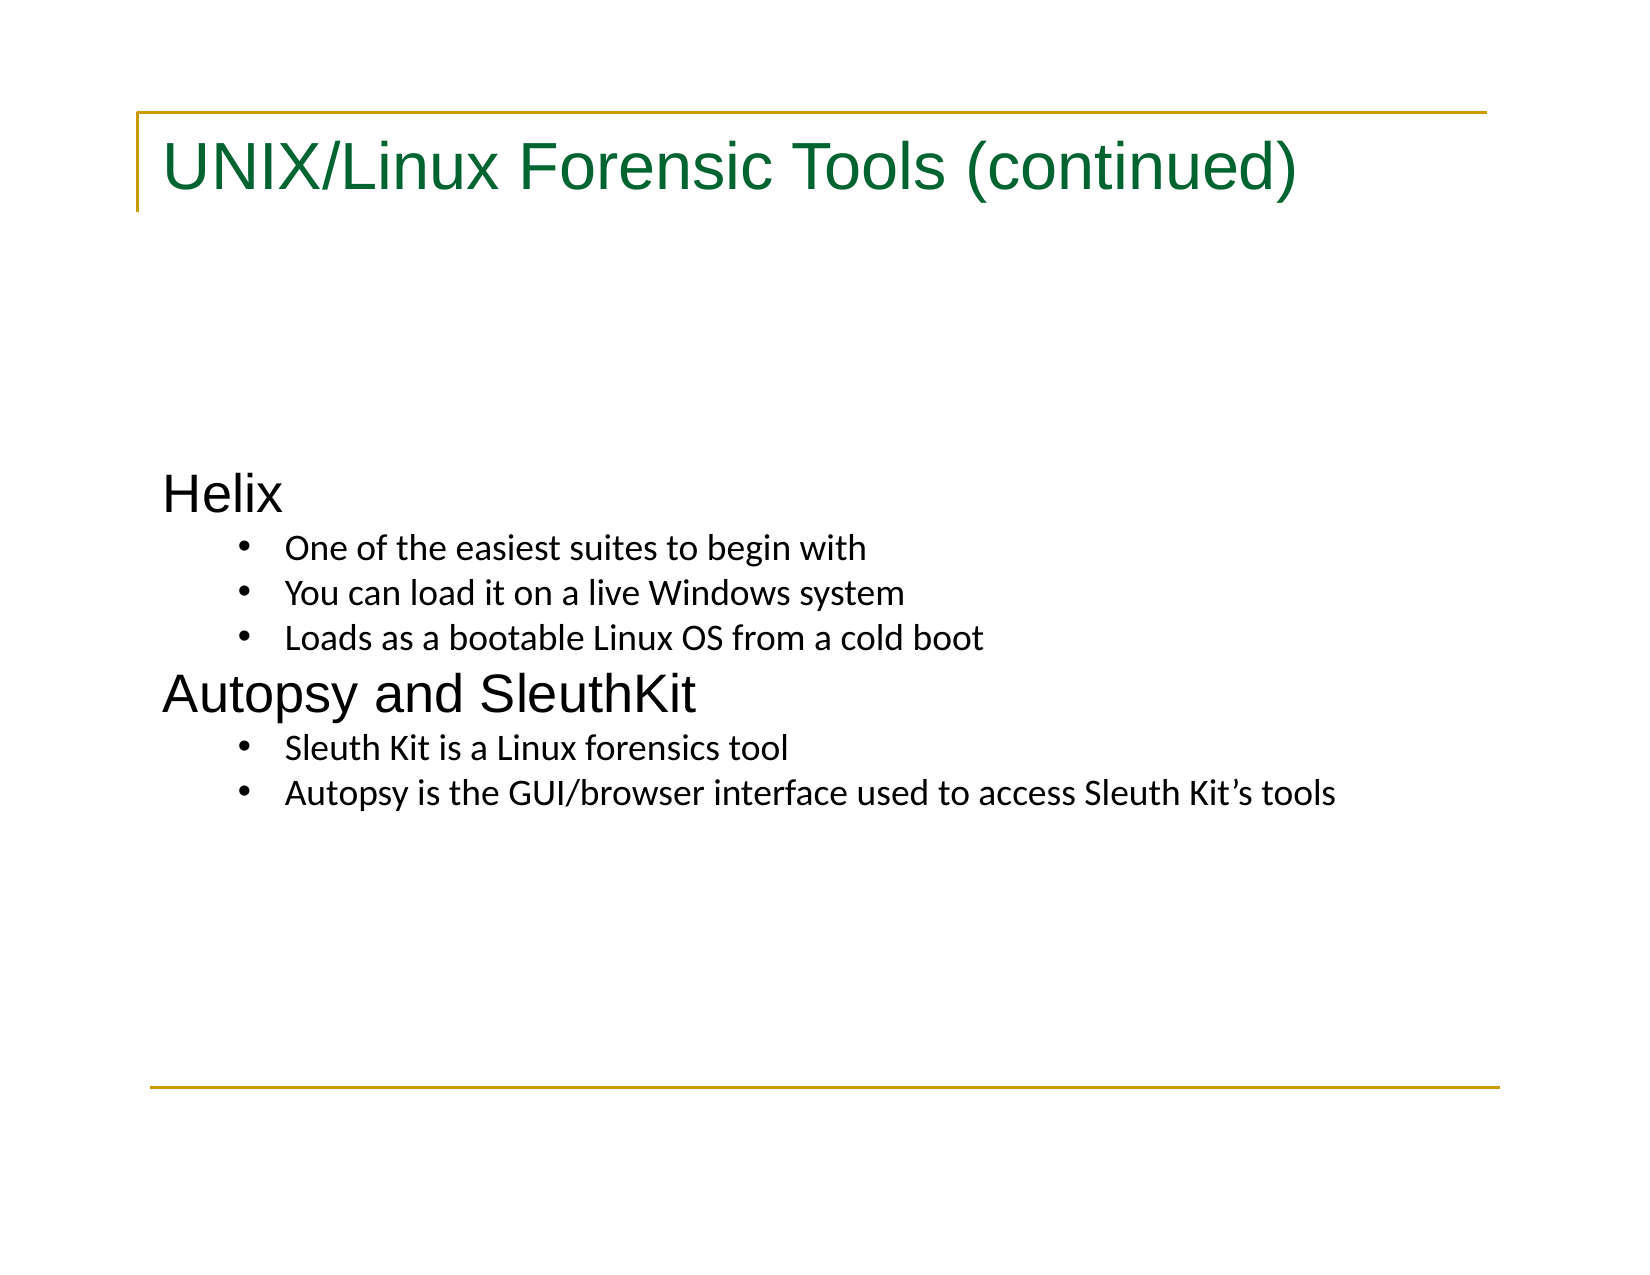

# UNIX/Linux Forensic Tools (continued)
Helix
One of the easiest suites to begin with
You can load it on a live Windows system
Loads as a bootable Linux OS from a cold boot
Autopsy and SleuthKit
Sleuth Kit is a Linux forensics tool
Autopsy is the GUI/browser interface used to access Sleuth Kit’s tools